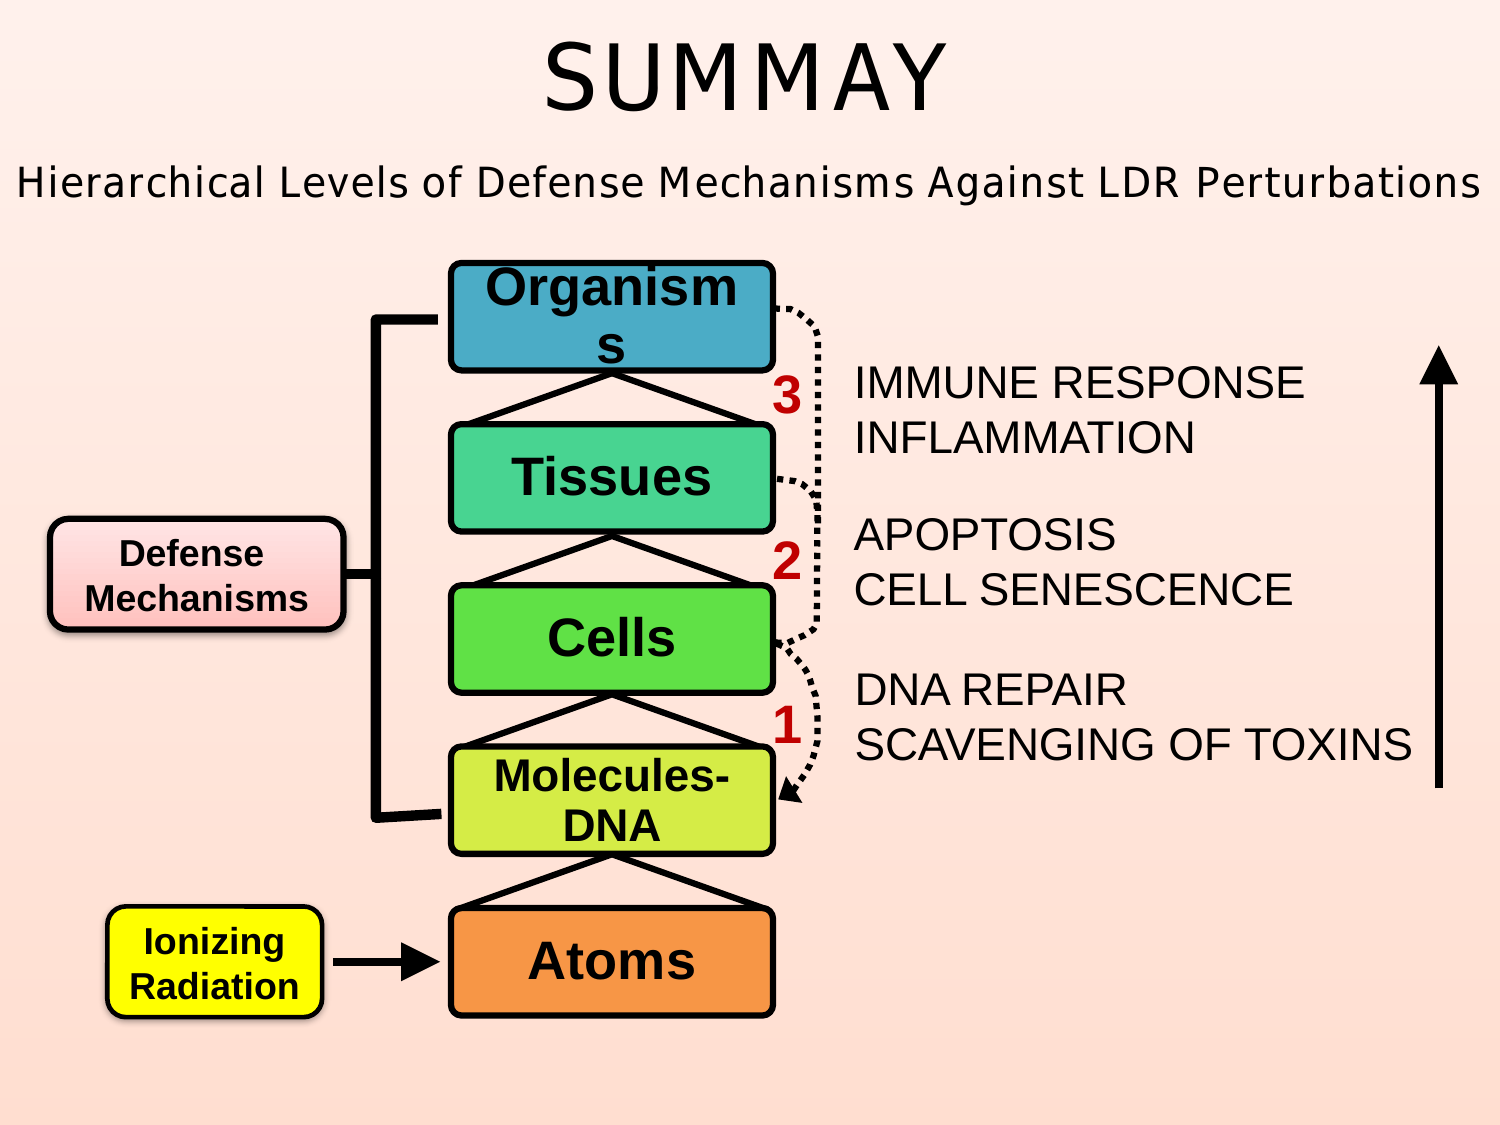

SUMMAY

Hierarchical Levels of Defense Mechanisms Against LDR Perturbations

Organisms

IMMUNE RESPONSE
INFLAMMATION
3

Tissues

APOPTOSIS
CELL SENESCENCE
Defense
Mechanisms
2

Cells

DNA REPAIR
SCAVENGING OF TOXINS
1

Molecules-DNA

Ionizing
Radiation
Atoms